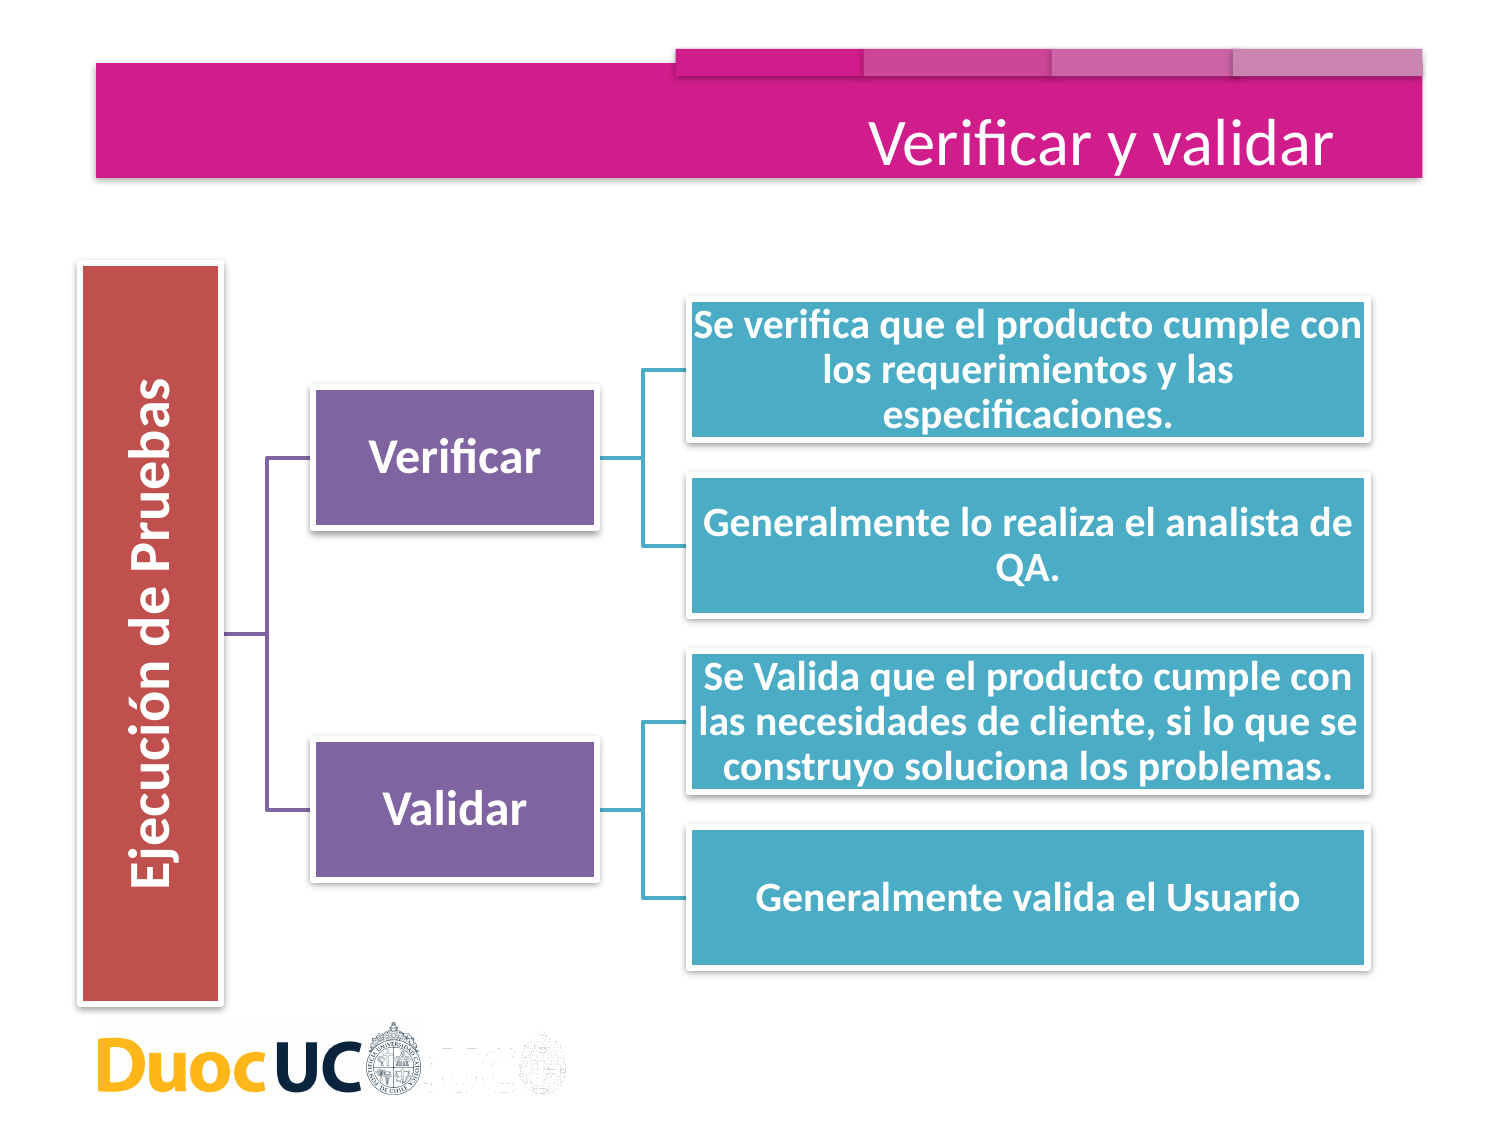

Verificar y validar

Ejecución de Pruebas
Verificar
Se verifica que el producto cumple con los requerimientos y las especificaciones.
Generalmente lo realiza el analista de QA.
Validar
Se Valida que el producto cumple con las necesidades de cliente, si lo que se construyo soluciona los problemas.
Generalmente valida el Usuario